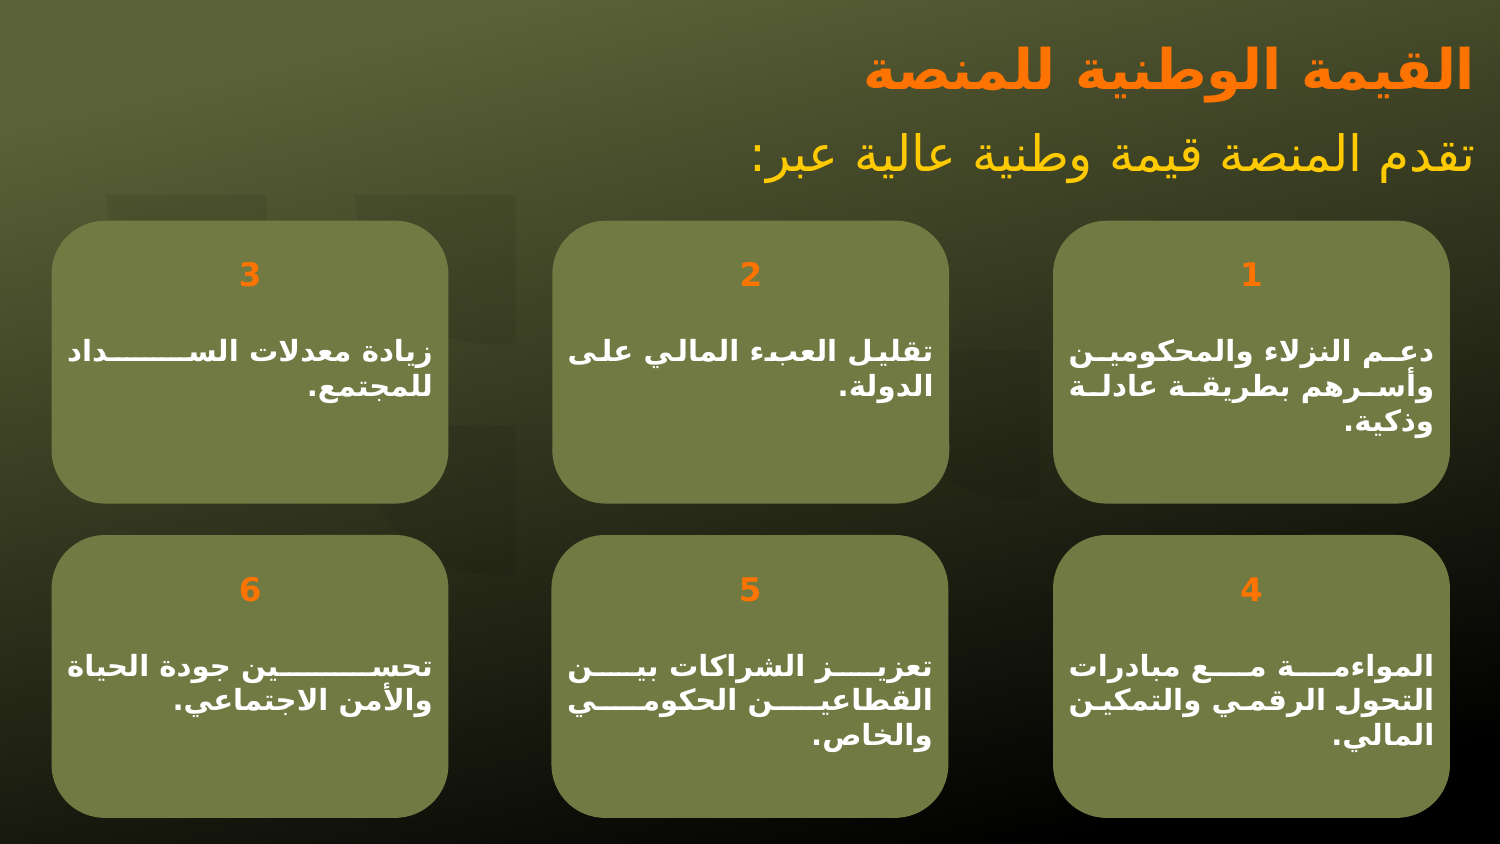

القيمة الوطنية للمنصة
تقدم المنصة قيمة وطنية عالية عبر:
3

زيادة معدلات السداد للمجتمع.
2

تقليل العبء المالي على الدولة.
1

دعم النزلاء والمحكومين وأسرهم بطريقة عادلة وذكية.
6

تحسين جودة الحياة والأمن الاجتماعي.
5

تعزيز الشراكات بين القطاعين الحكومي والخاص.
4

المواءمة مع مبادرات التحول الرقمي والتمكين المالي.